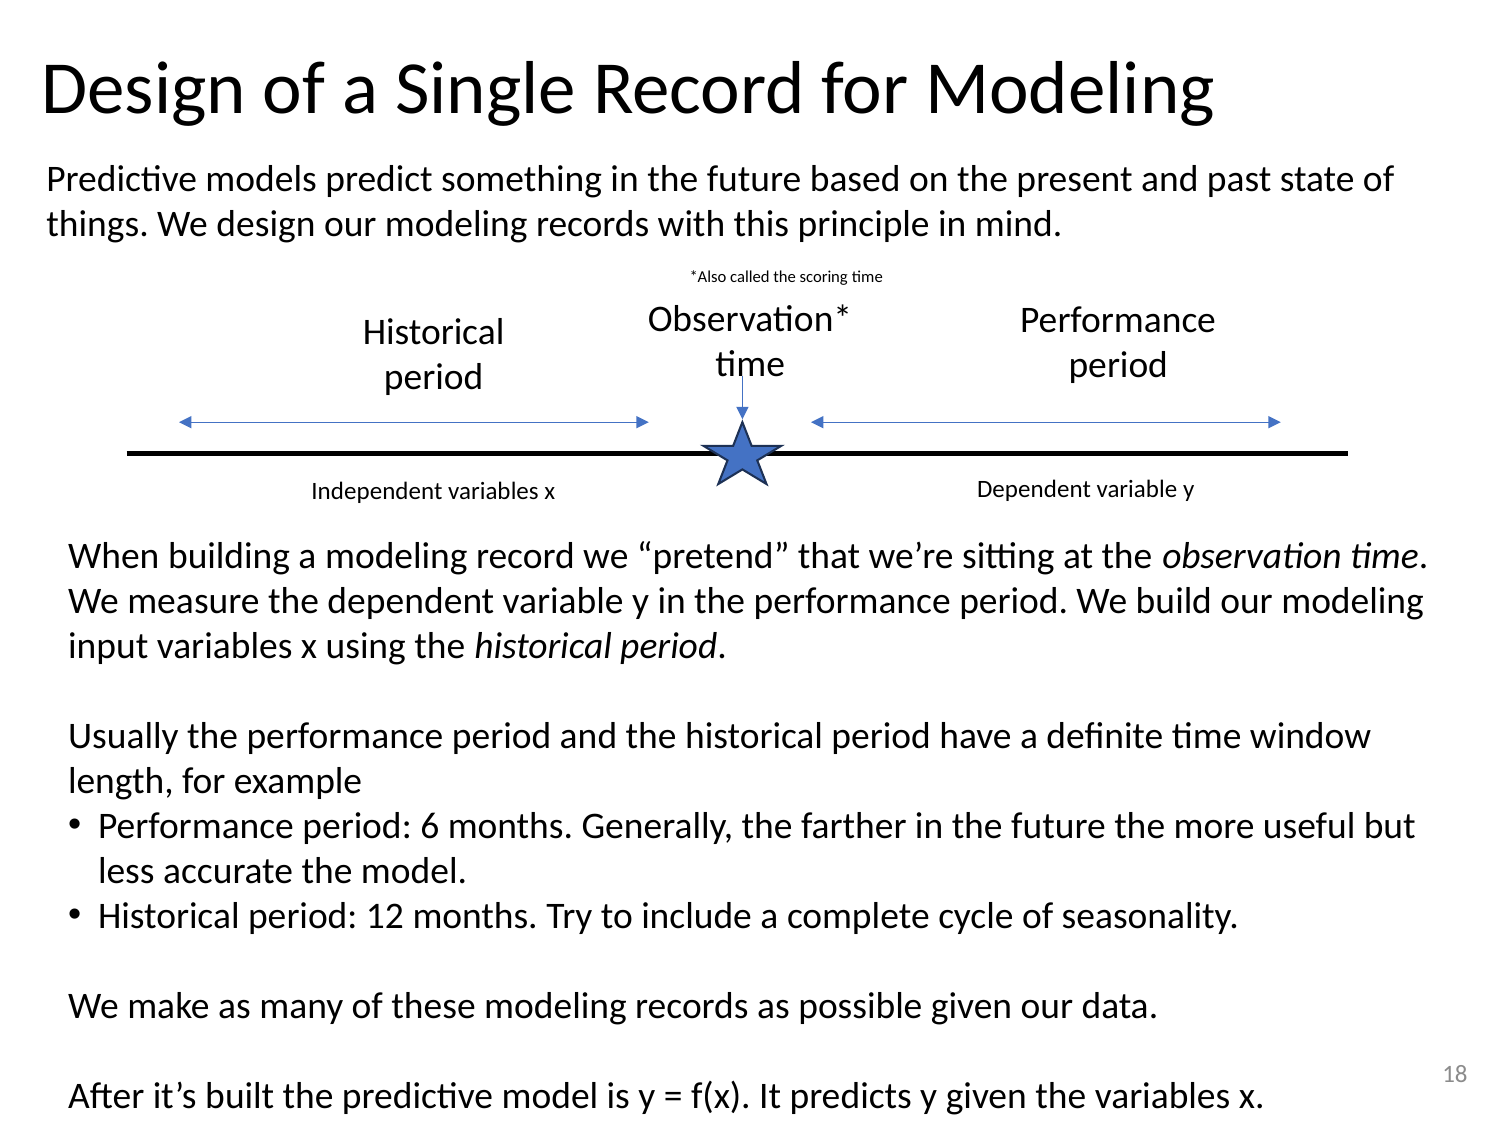

# Design of a Single Record for Modeling
Predictive models predict something in the future based on the present and past state of things. We design our modeling records with this principle in mind.
*Also called the scoring time
Observation* time
Performance period
Historical period

Dependent variable y
Independent variables x
When building a modeling record we “pretend” that we’re sitting at the observation time. We measure the dependent variable y in the performance period. We build our modeling input variables x using the historical period.

Usually the performance period and the historical period have a definite time window length, for example
Performance period: 6 months. Generally, the farther in the future the more useful but less accurate the model.
Historical period: 12 months. Try to include a complete cycle of seasonality.

We make as many of these modeling records as possible given our data.

After it’s built the predictive model is y = f(x). It predicts y given the variables x.
18